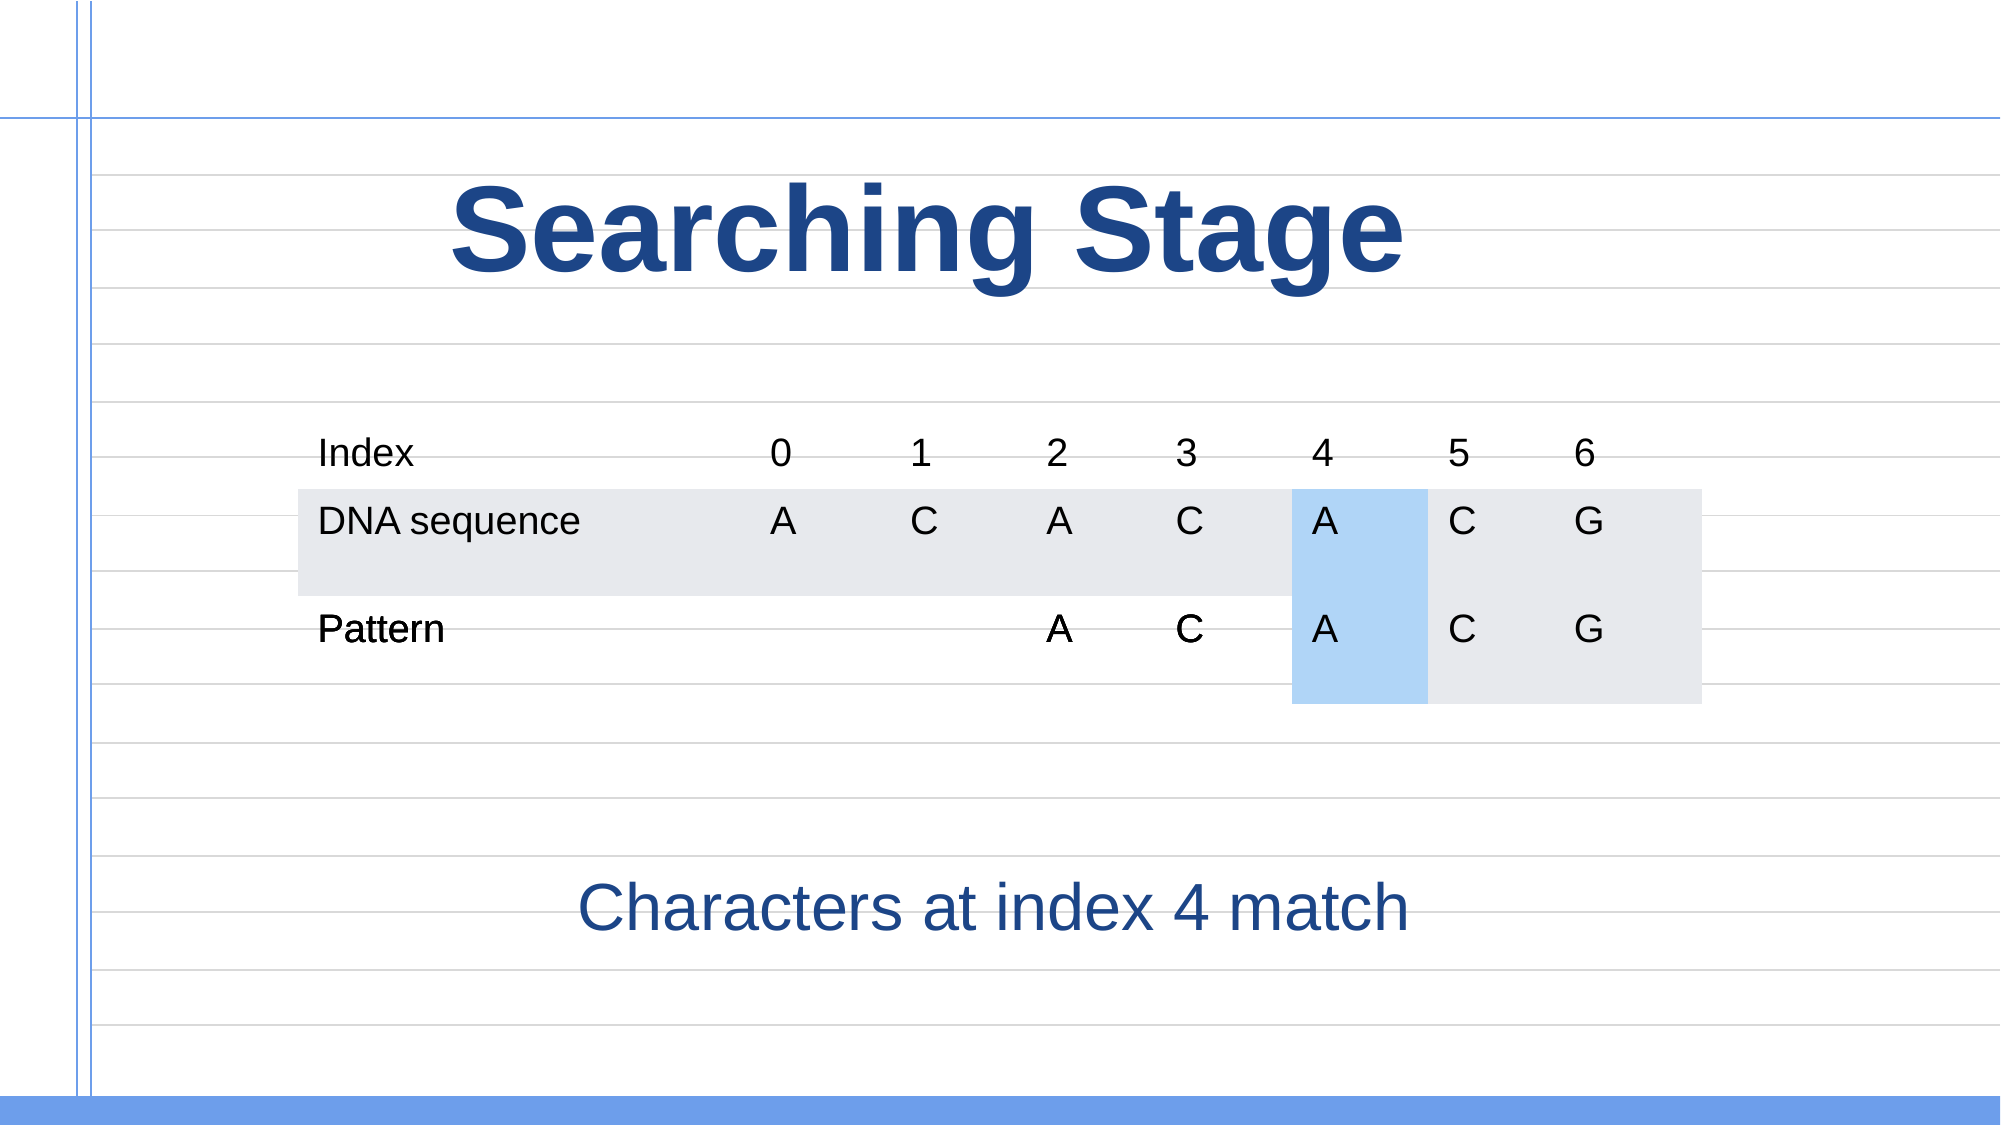

# Searching Stage
| Index | 0 | 1 | 2 | 3 | 4 | 5 | 6 |
| --- | --- | --- | --- | --- | --- | --- | --- |
| DNA sequence | A | C | A | C | A | C | G |
| Pattern |  |  | A | C | A | C | G |
| Index | 0 | 1 | 2 | 3 | 4 | 5 | 6 |
| --- | --- | --- | --- | --- | --- | --- | --- |
| DNA sequence | A | C | A | C | A | C | G |
| Pattern |  |  | A | C | A | C | G |
| Index | 0 | 1 | 2 | 3 | 4 | 5 | 6 |
| --- | --- | --- | --- | --- | --- | --- | --- |
| DNA sequence | A | C | A | C | A | C | G |
| Pattern |  |  | A | C | A | C | G |
Characters at index 4 match